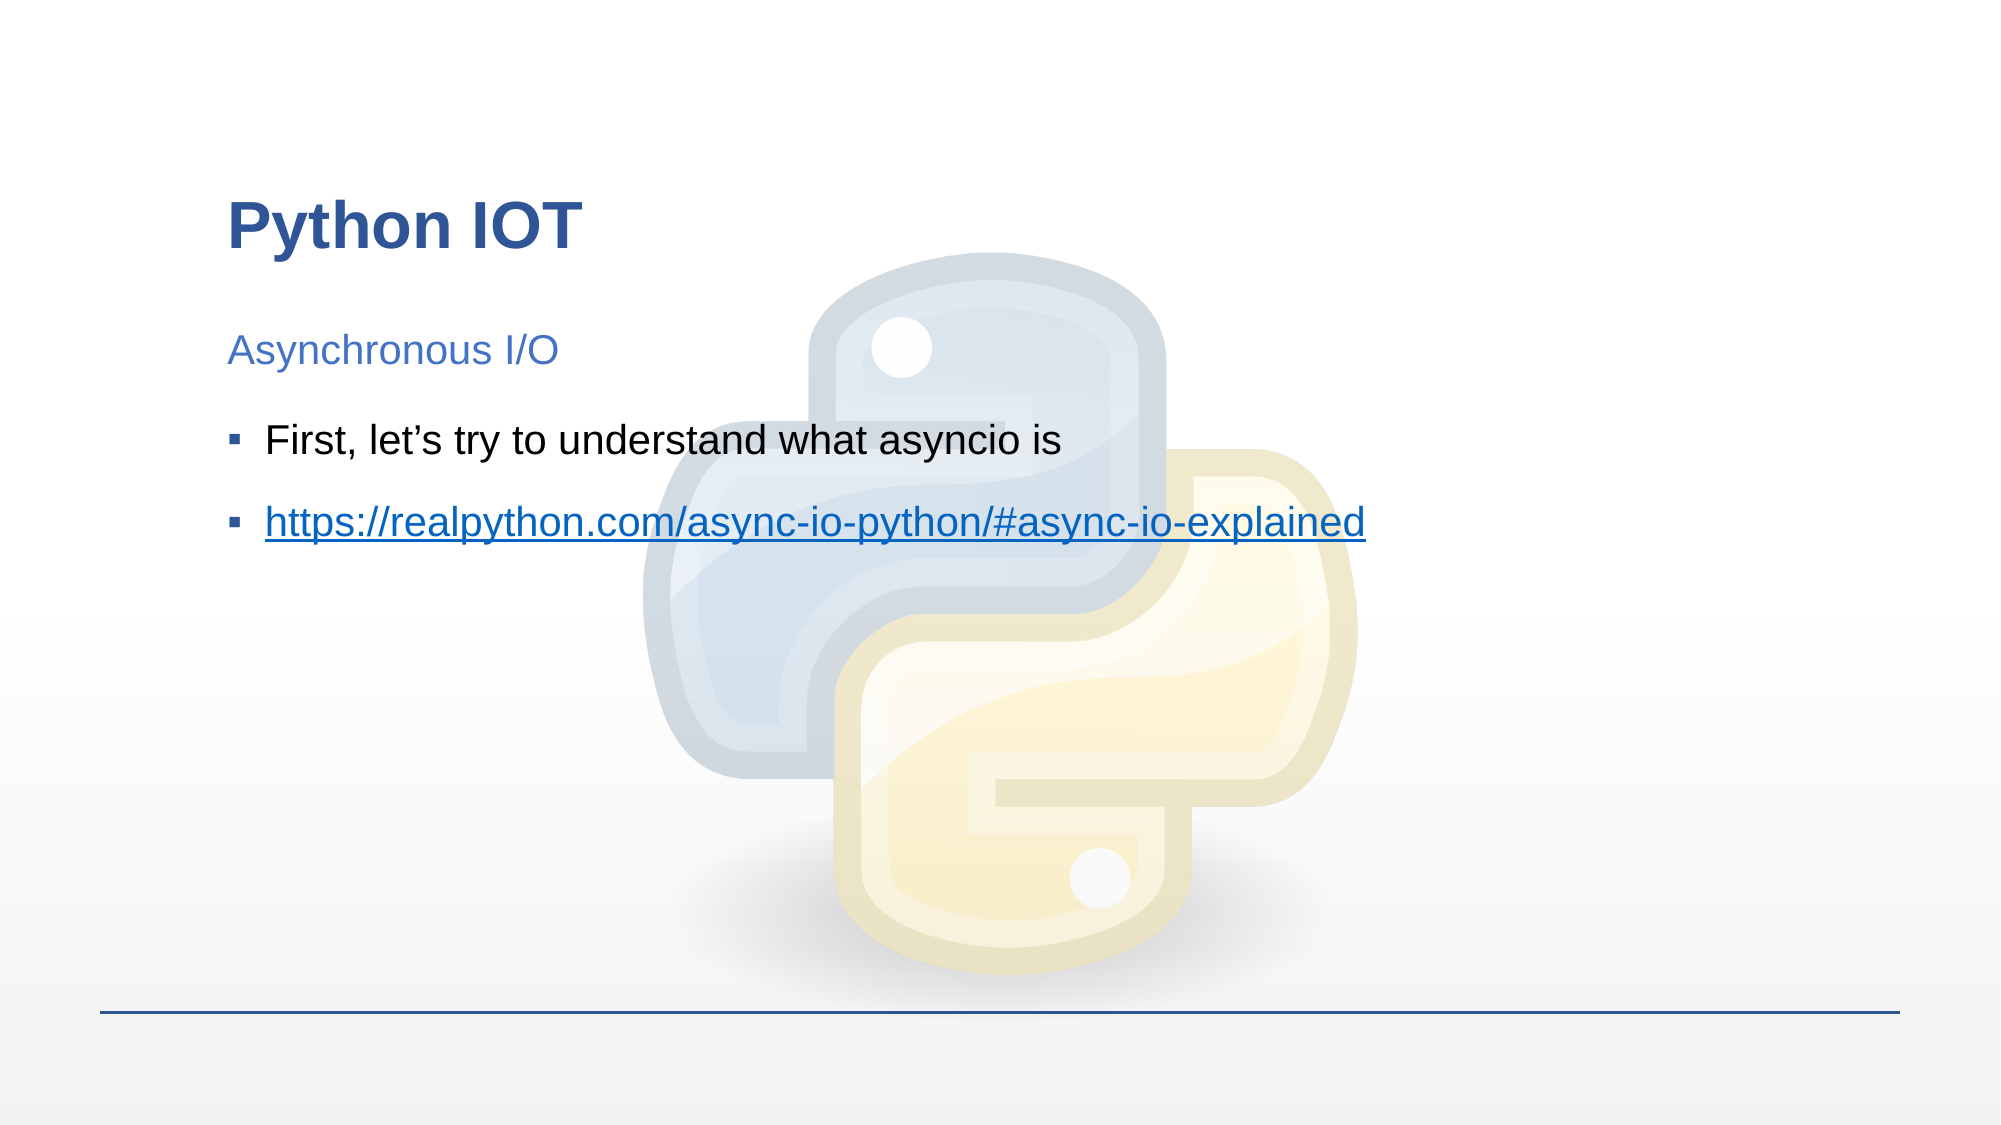

# Python IOT
Asynchronous I/O
First, let’s try to understand what asyncio is
https://realpython.com/async-io-python/#async-io-explained